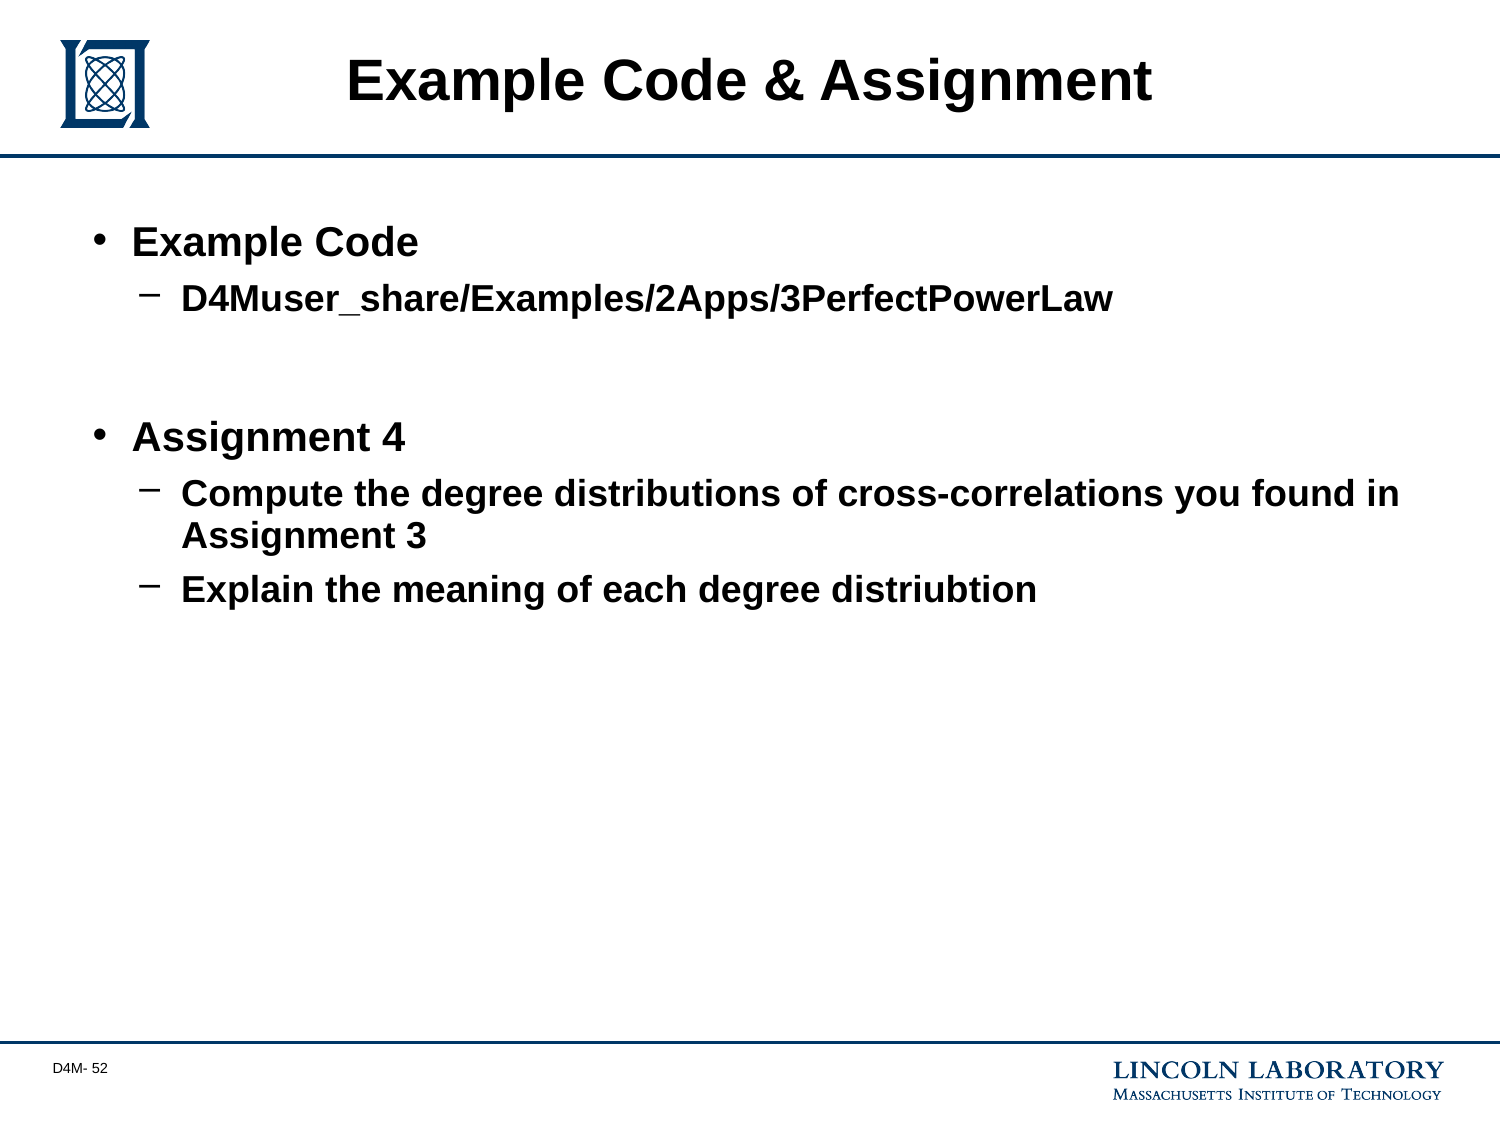

# Example Code & Assignment
Example Code
D4Muser_share/Examples/2Apps/3PerfectPowerLaw

Assignment 4
Compute the degree distributions of cross-correlations you found in Assignment 3
Explain the meaning of each degree distriubtion